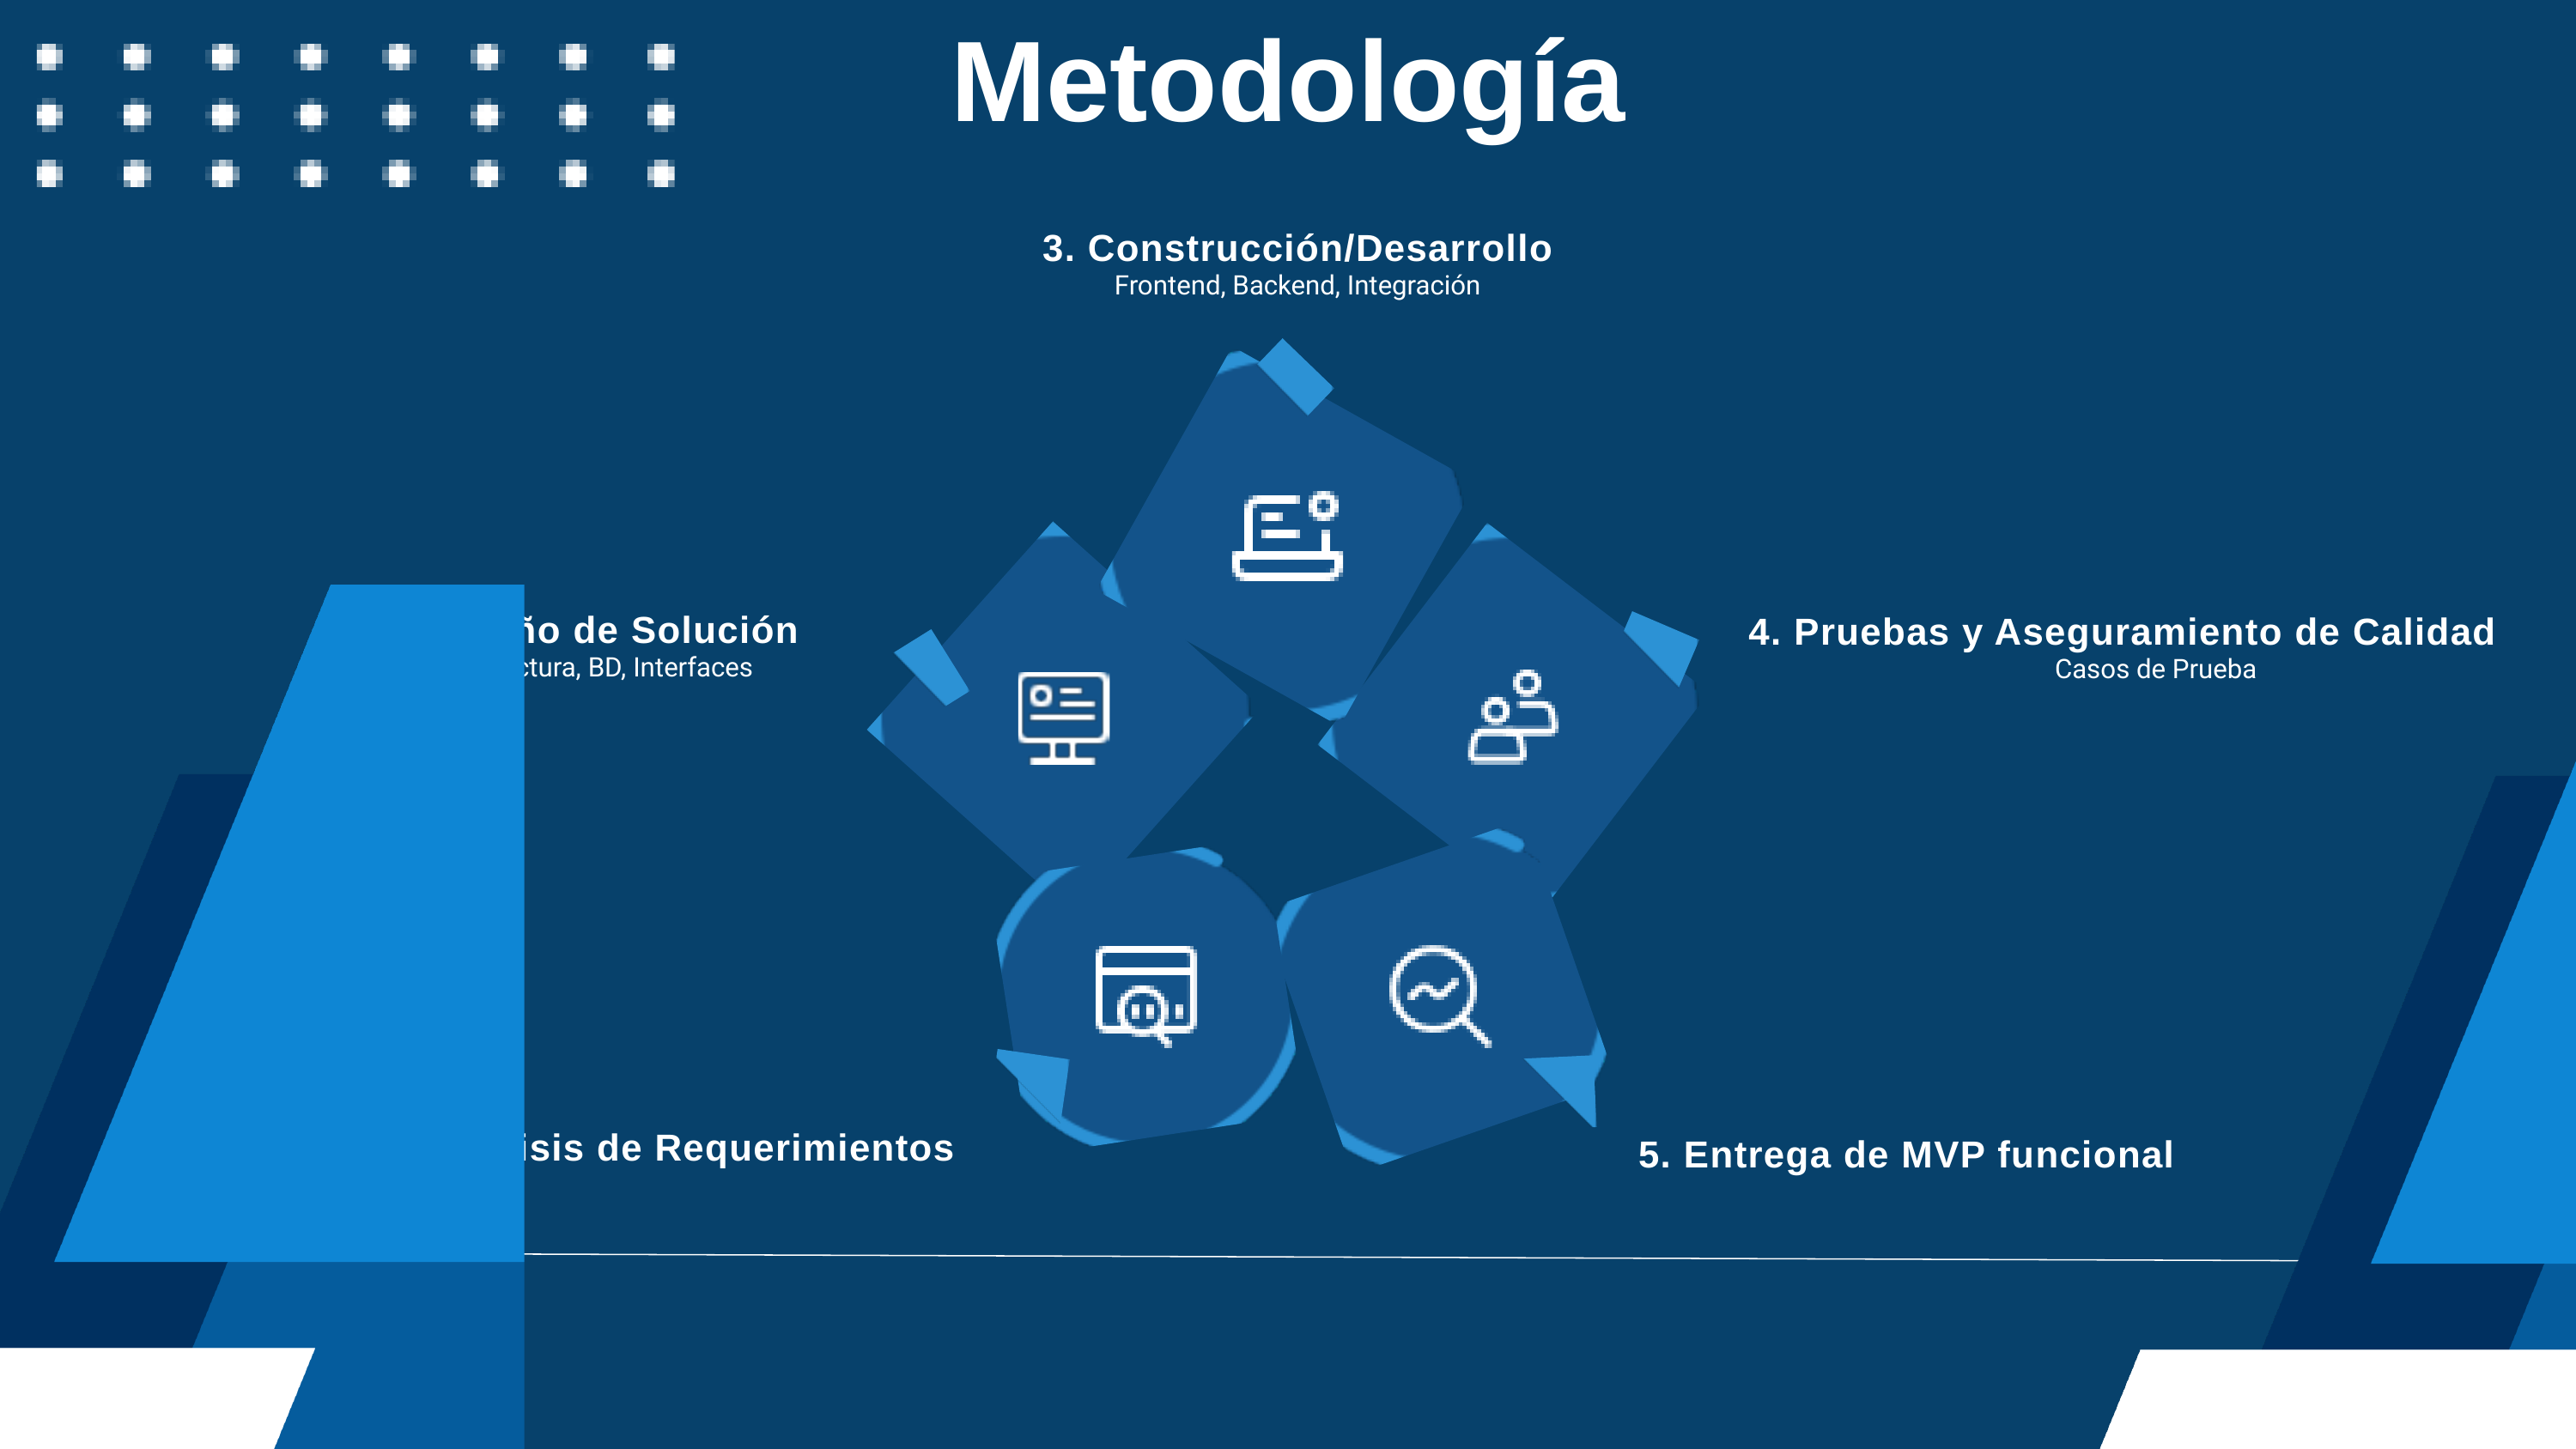

Metodología

3. Construcción/Desarrollo
Frontend, Backend, Integración

2. Diseño de Solución
4. Pruebas y Aseguramiento de Calidad
Casos de Prueba
Arquitectura, BD, Interfaces
1. Análisis de Requerimientos
5. Entrega de MVP funcional